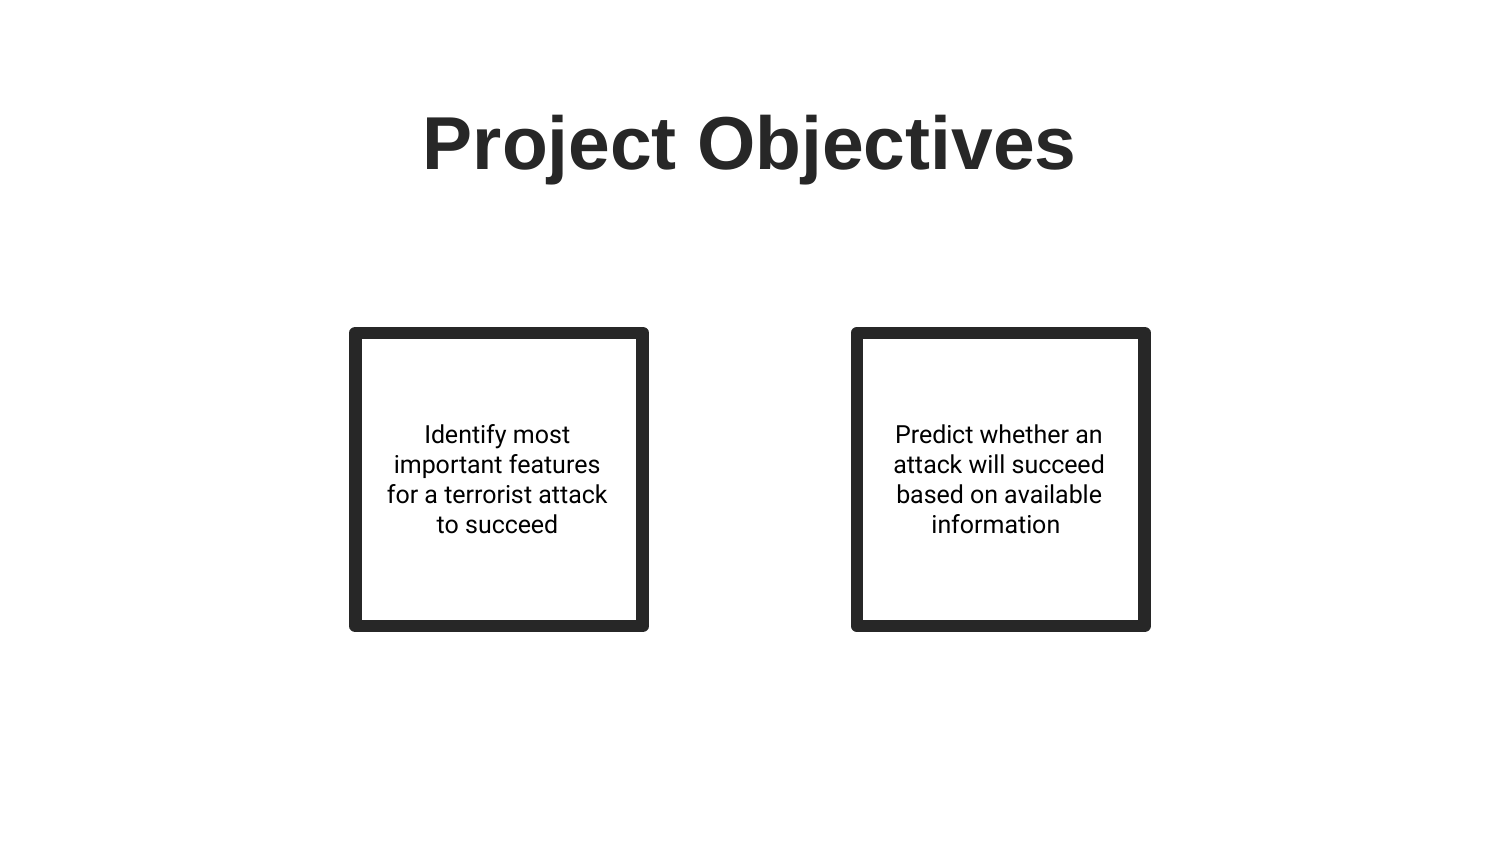

Project Objectives

Identify most important features for a terrorist attack to succeed
Predict whether an attack will succeed based on available information